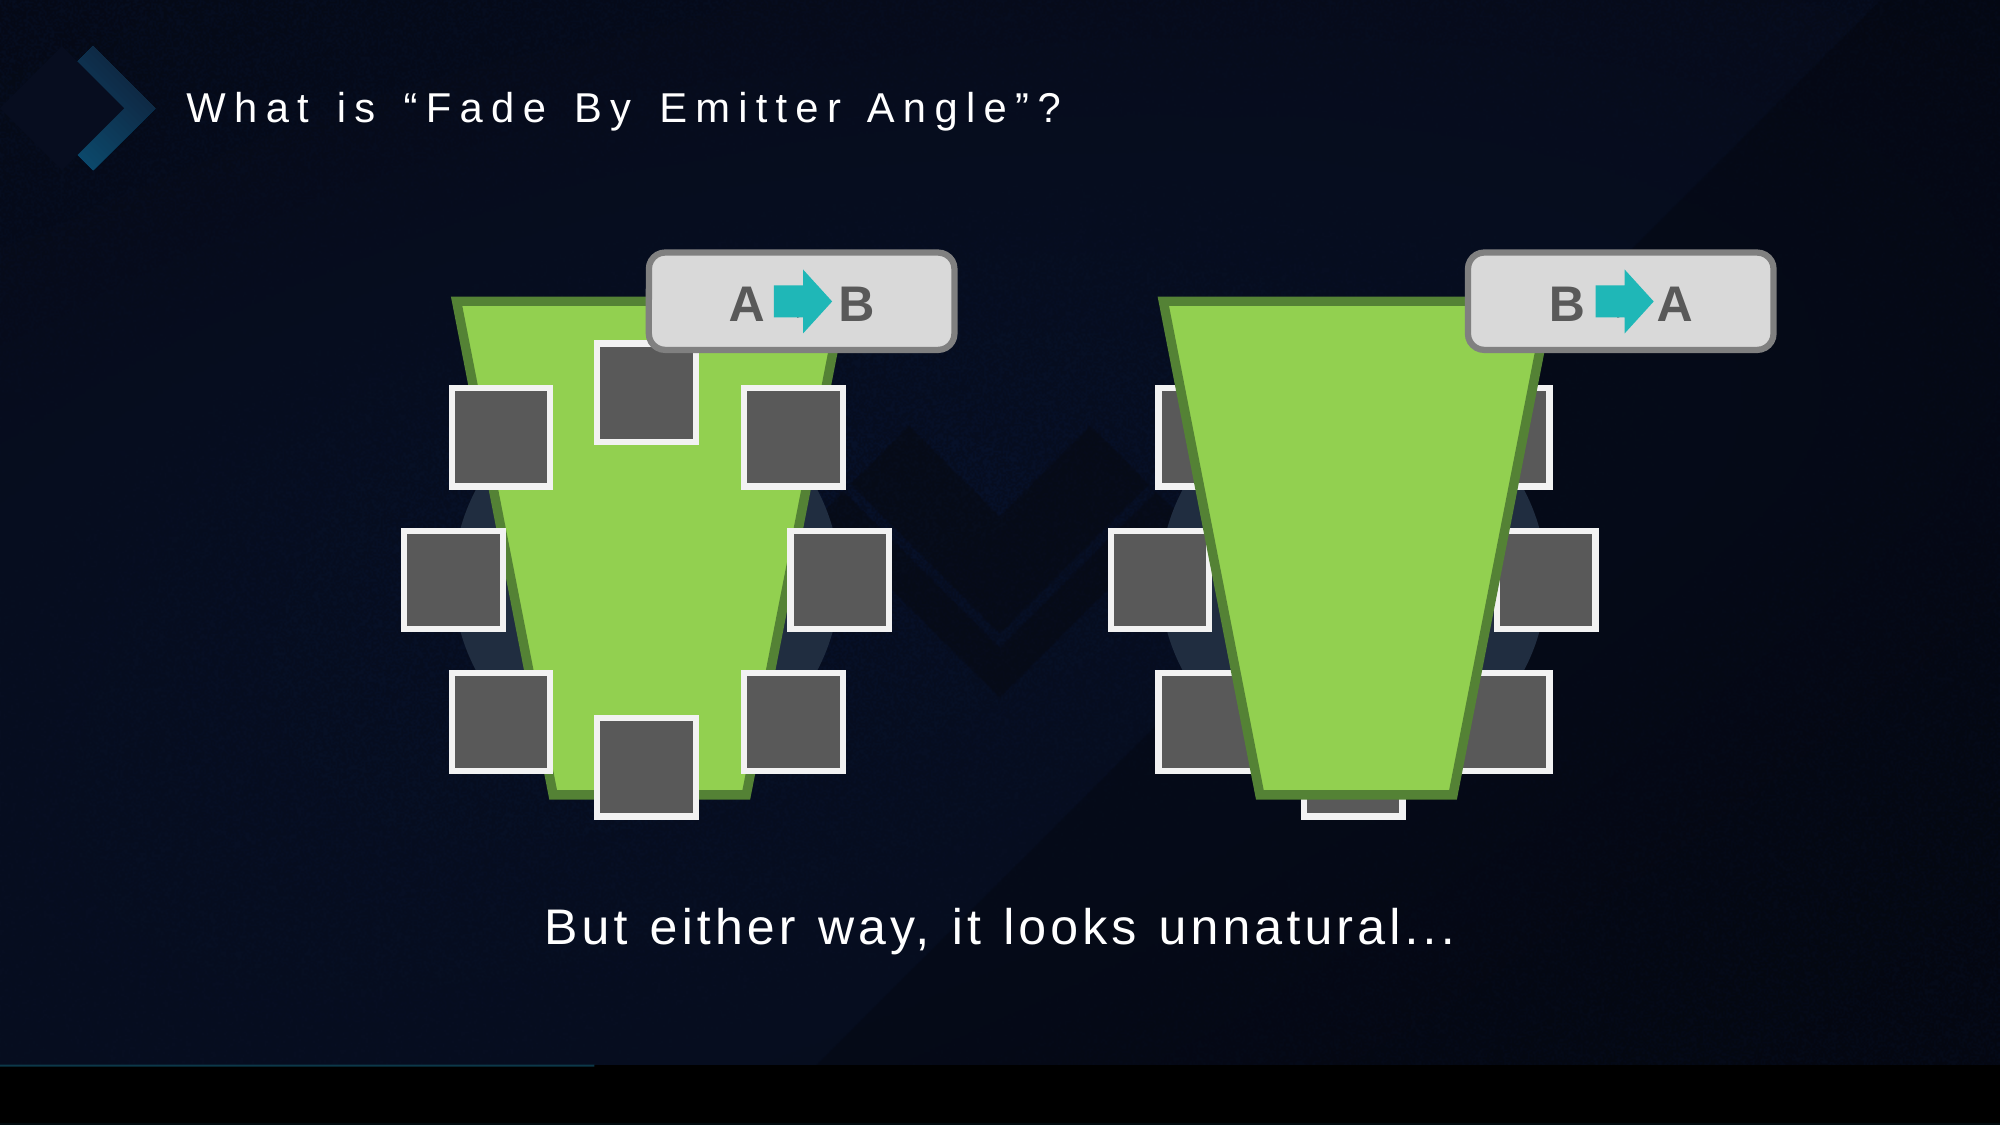

What is “Fade By Emitter Angle”?
A -> B
B -> A

But either way, it looks unnatural...